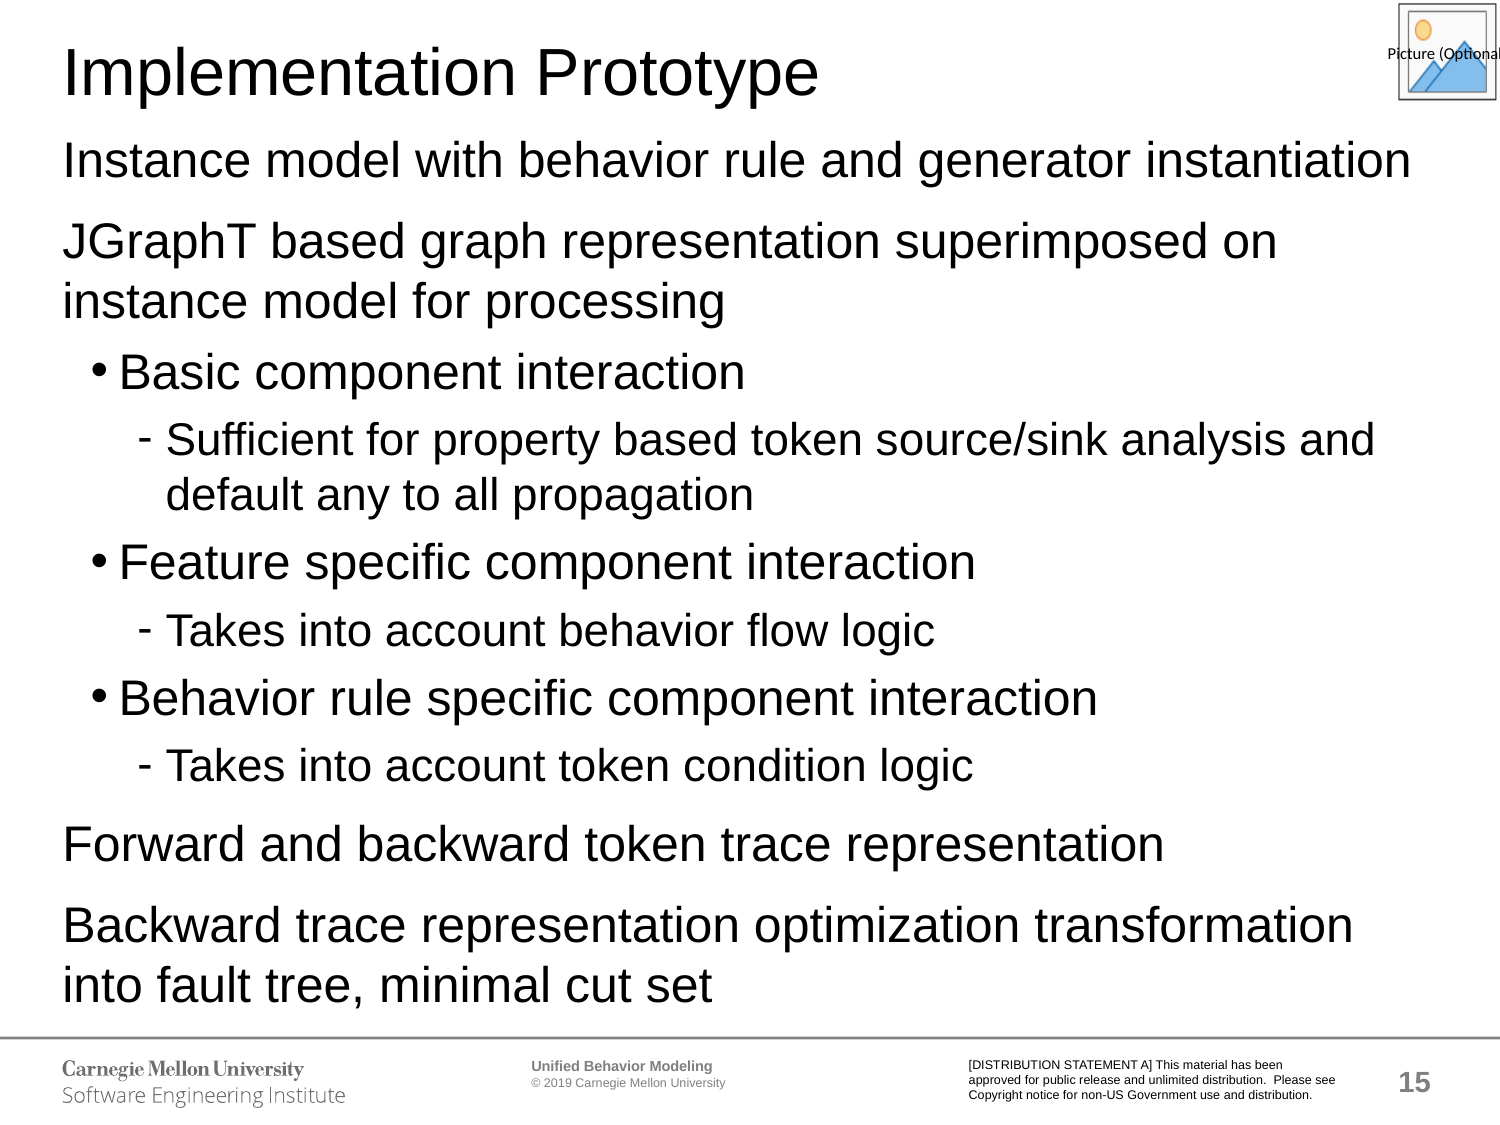

# Implementation Prototype
Instance model with behavior rule and generator instantiation
JGraphT based graph representation superimposed on instance model for processing
Basic component interaction
Sufficient for property based token source/sink analysis and default any to all propagation
Feature specific component interaction
Takes into account behavior flow logic
Behavior rule specific component interaction
Takes into account token condition logic
Forward and backward token trace representation
Backward trace representation optimization transformation into fault tree, minimal cut set